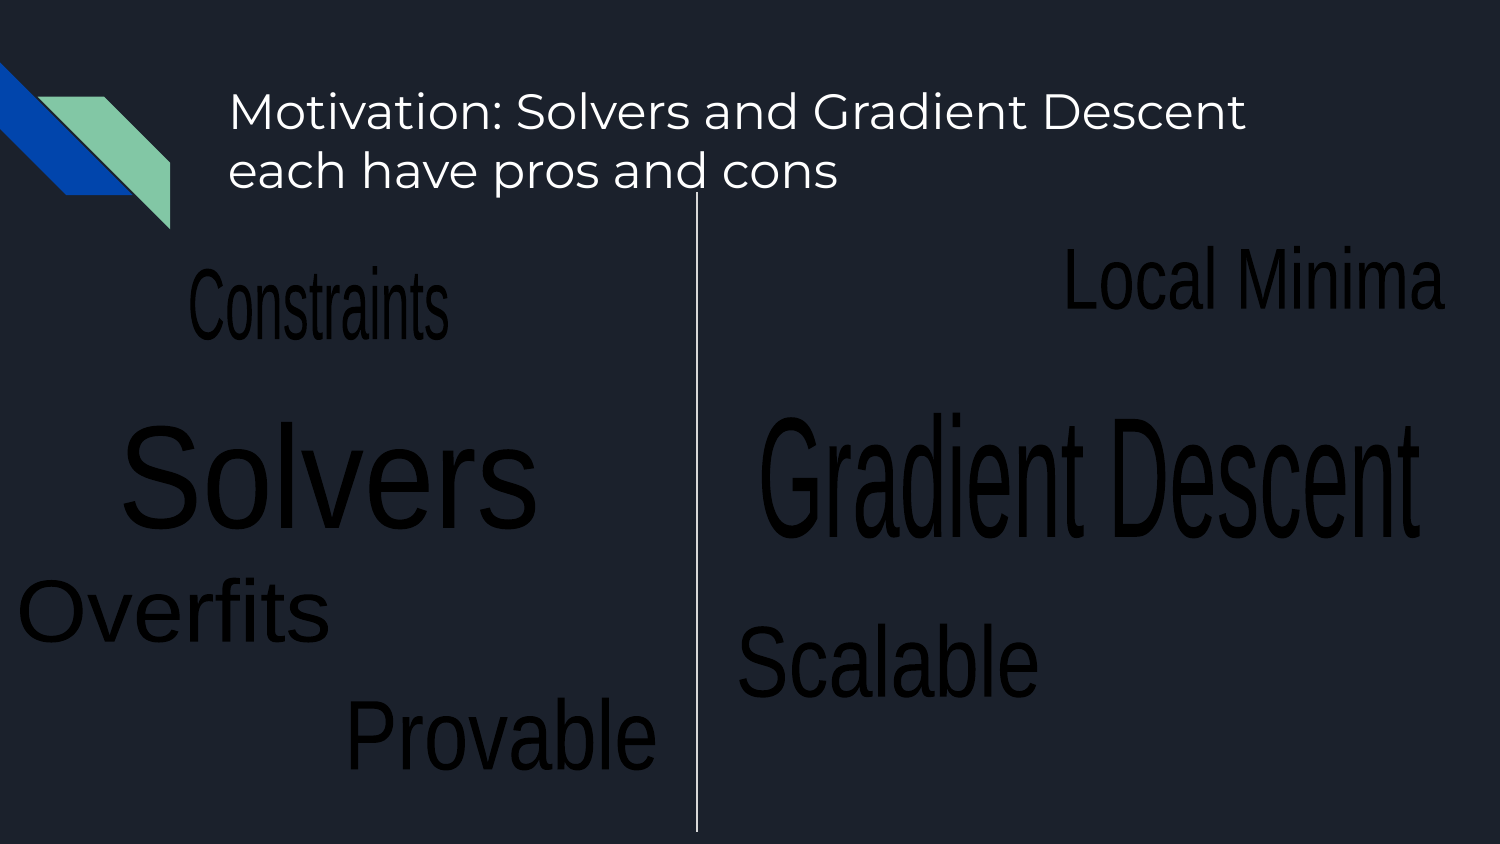

# Motivation: Solvers and Gradient Descent each have pros and cons

Local Minima
Constraints
Gradient Descent
Solvers
Overfits
Scalable
Provable